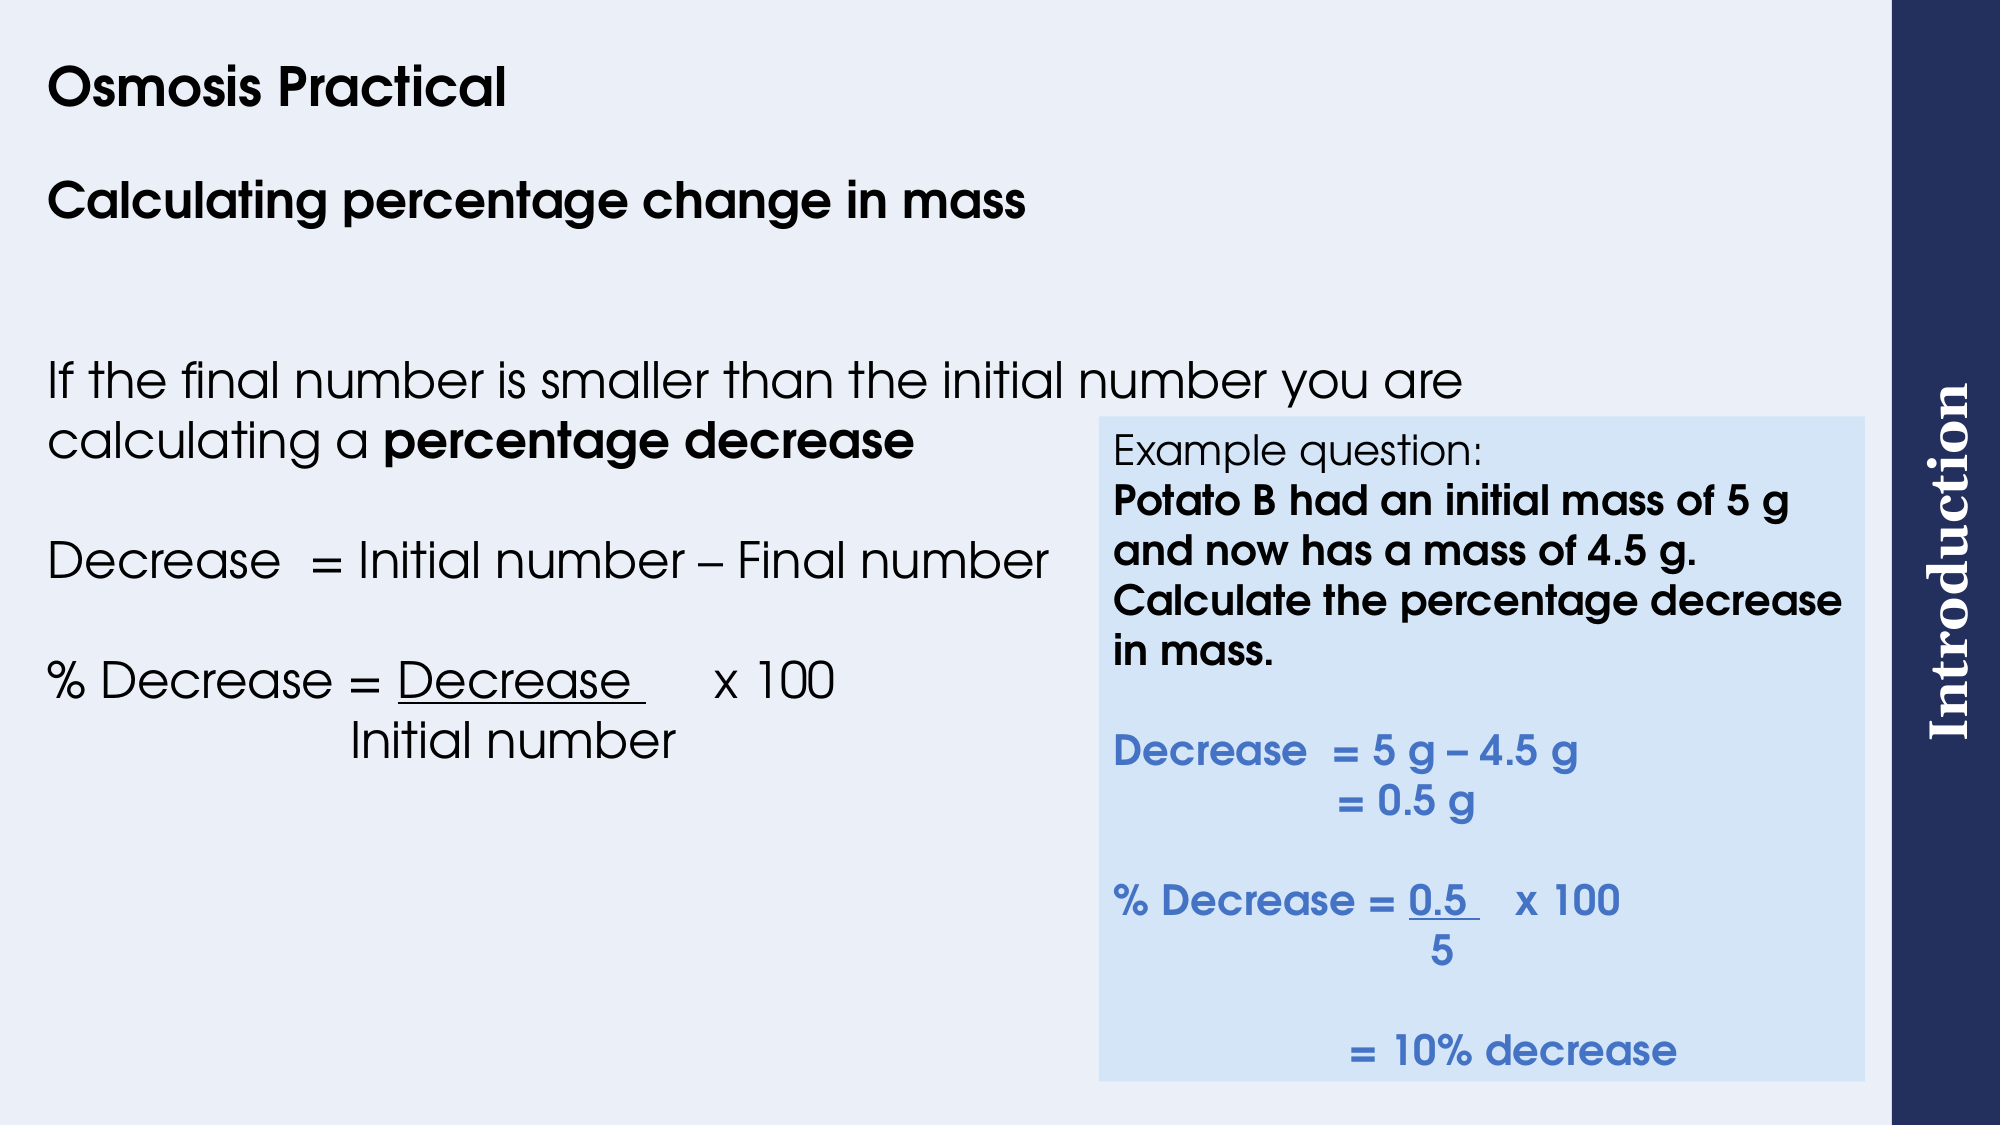

# Osmosis Practical
Calculating percentage change in mass

If the final number is smaller than the initial number you are calculating a percentage decrease

Decrease  = Initial number – Final number

% Decrease = Decrease      x 100
                      Initial number

Example question:
Potato B had an initial mass of 5 g and now has a mass of 4.5 g. Calculate the percentage decrease in mass.

Decrease  = 5 g – 4.5 g
                   = 0.5 g

% Decrease = 0.5    x 100
                           5

                    = 10% decrease